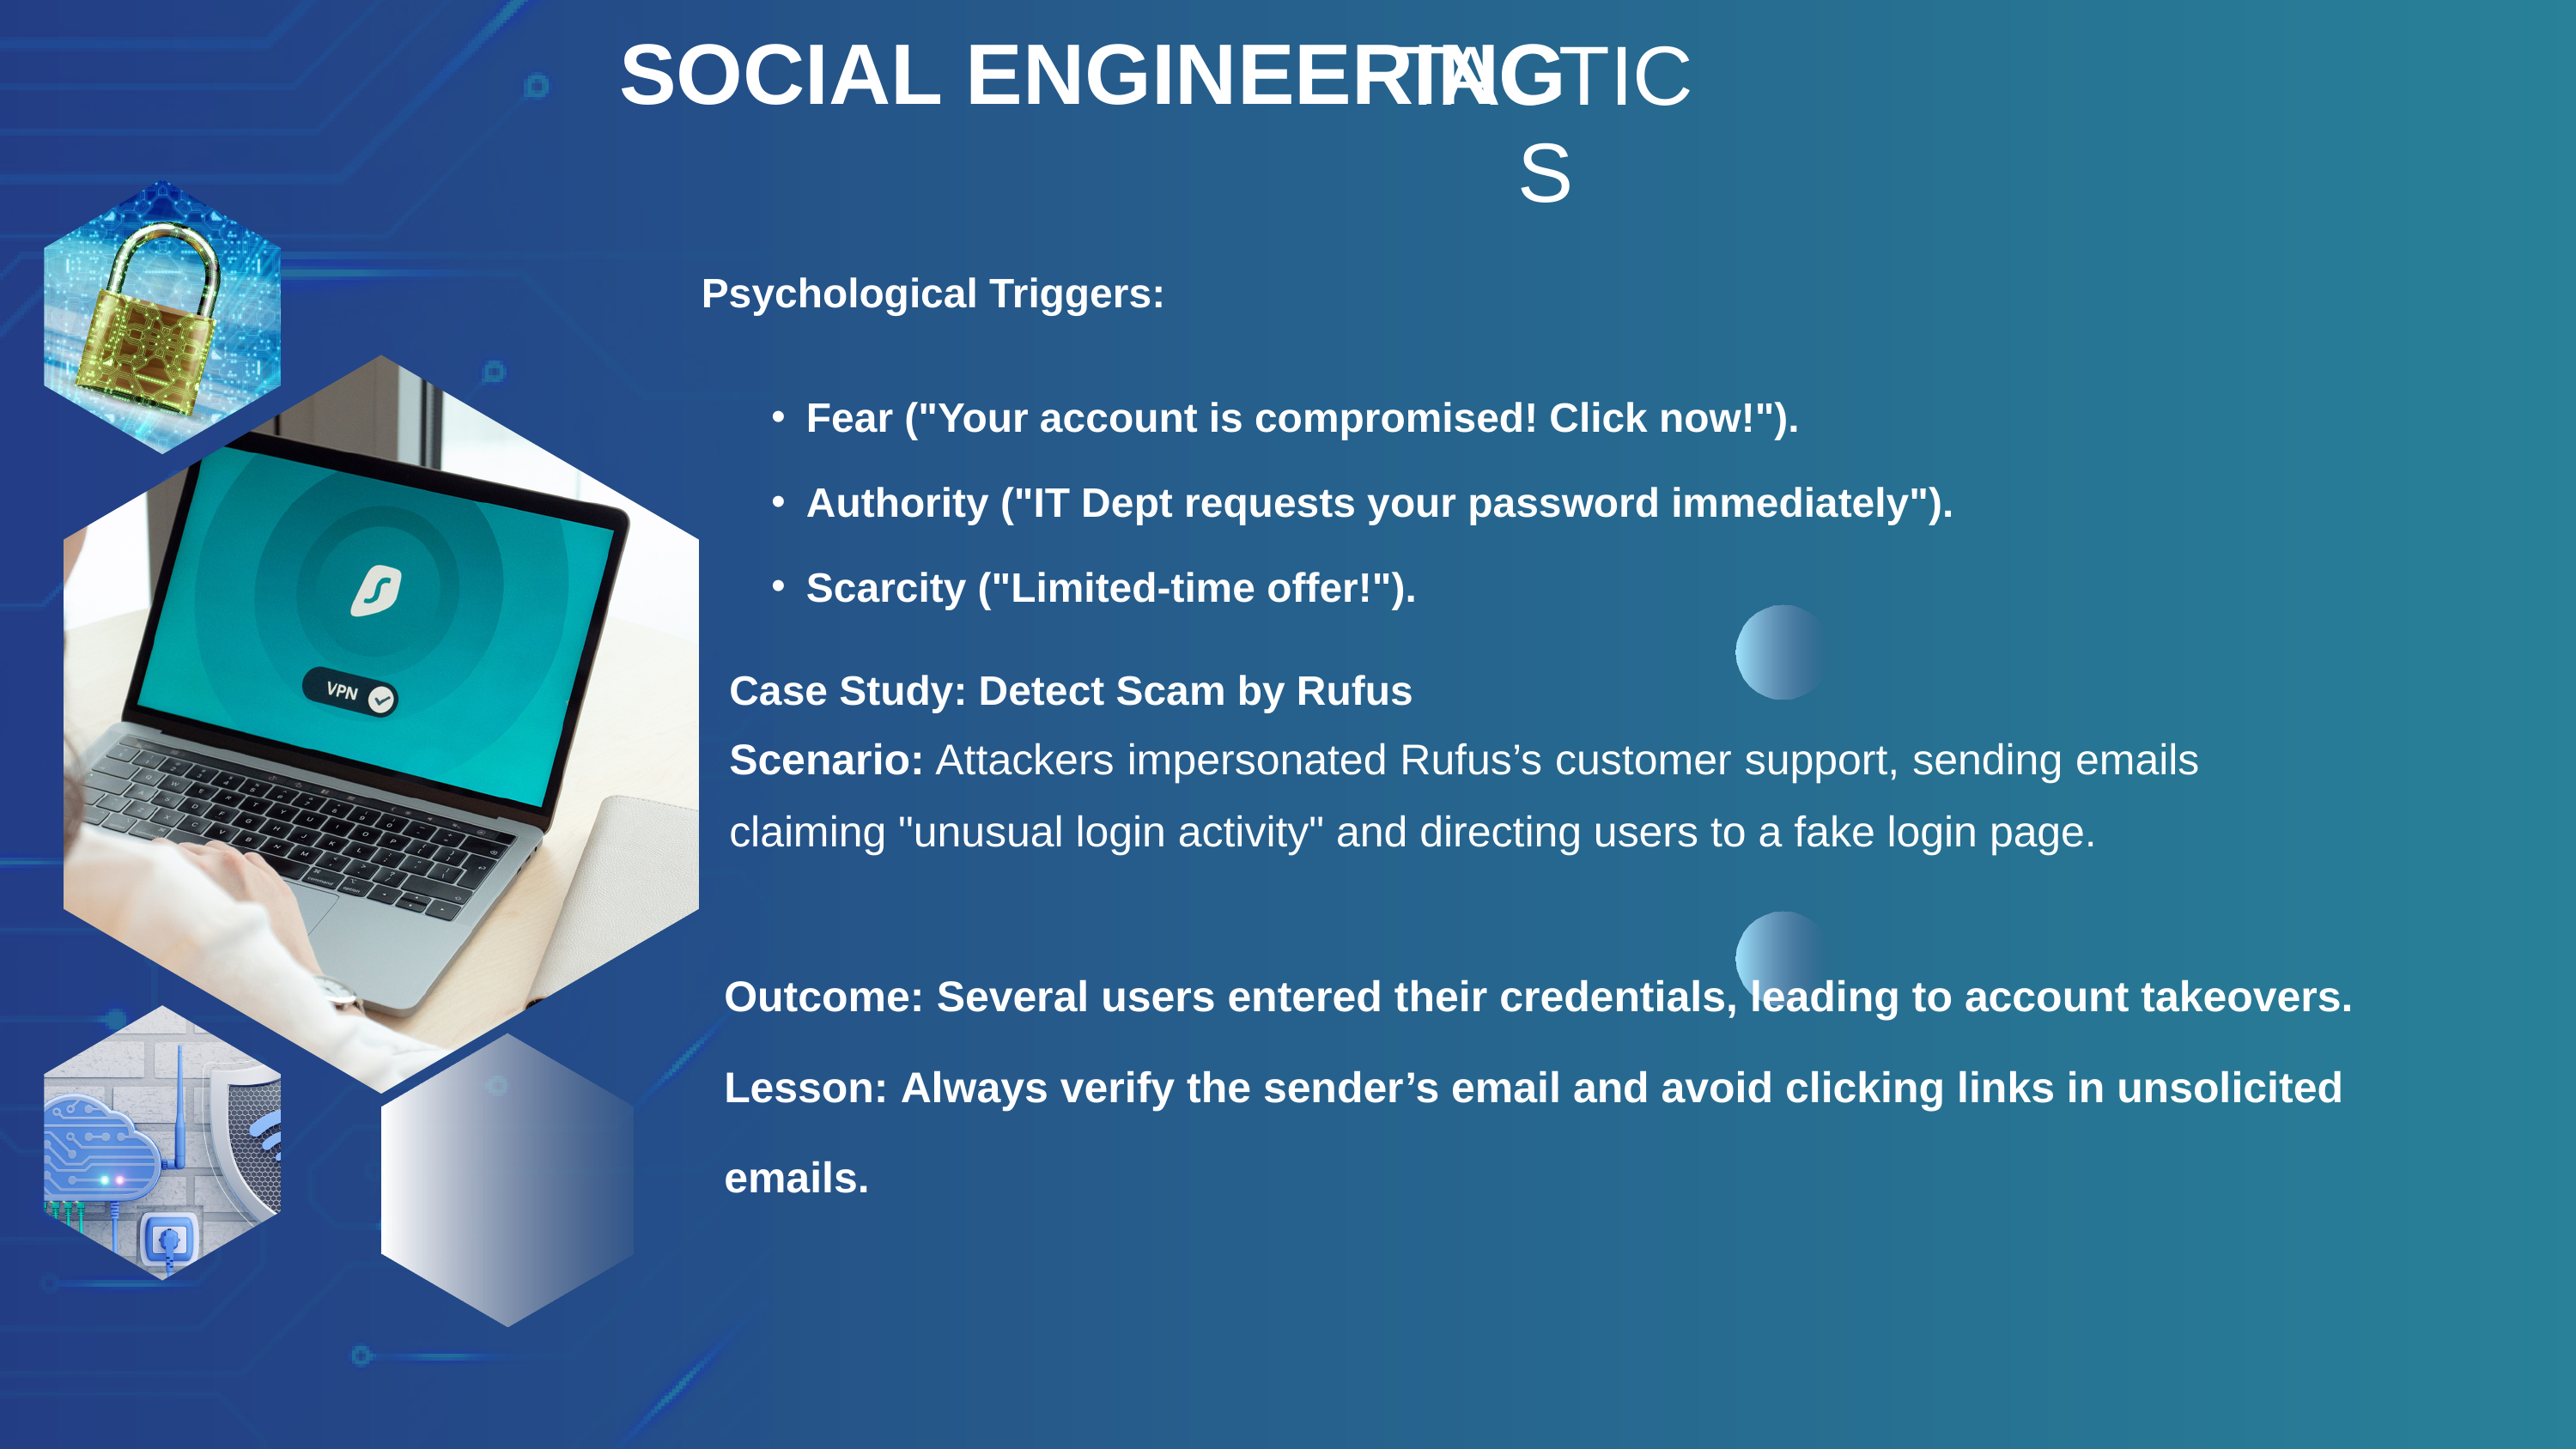

SOCIAL ENGINEERING
TACTICS

Psychological Triggers:

Fear ("Your account is compromised! Click now!").
Authority ("IT Dept requests your password immediately").
Scarcity ("Limited-time offer!").

Case Study: Detect Scam by Rufus
Scenario: Attackers impersonated Rufus’s customer support, sending emails claiming "unusual login activity" and directing users to a fake login page.

Outcome: Several users entered their credentials, leading to account takeovers.
Lesson: Always verify the sender’s email and avoid clicking links in unsolicited emails.